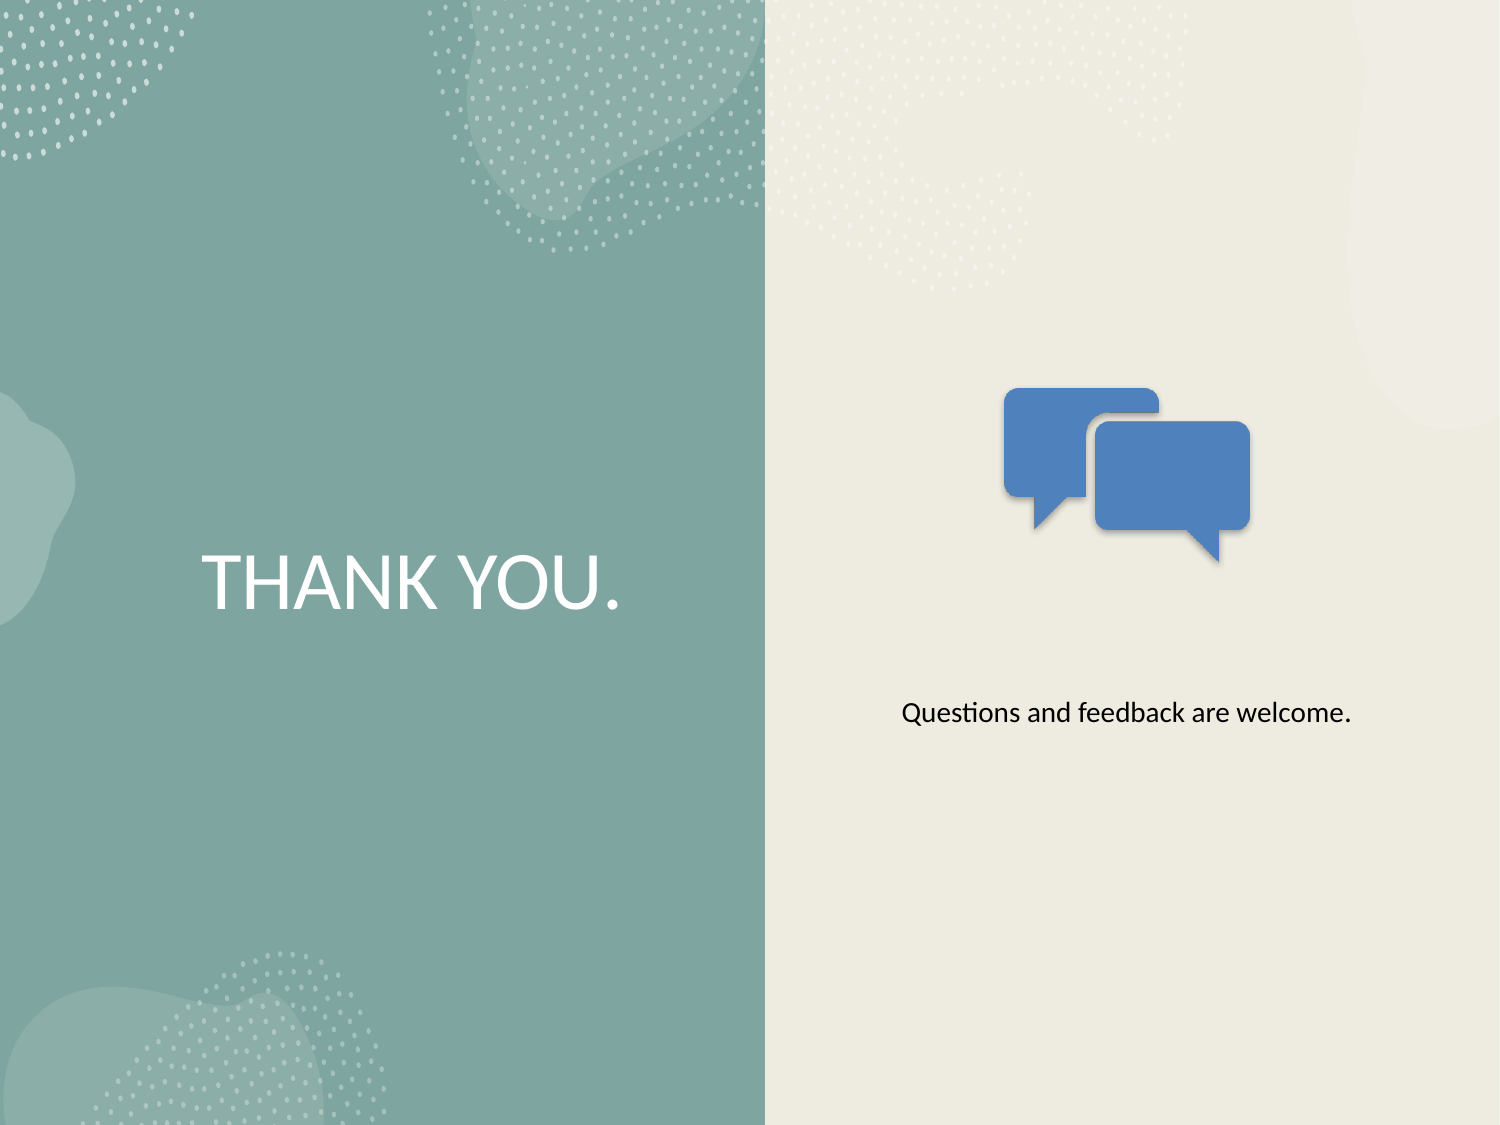

Questions and feedback are welcome.
# THANK YOU.